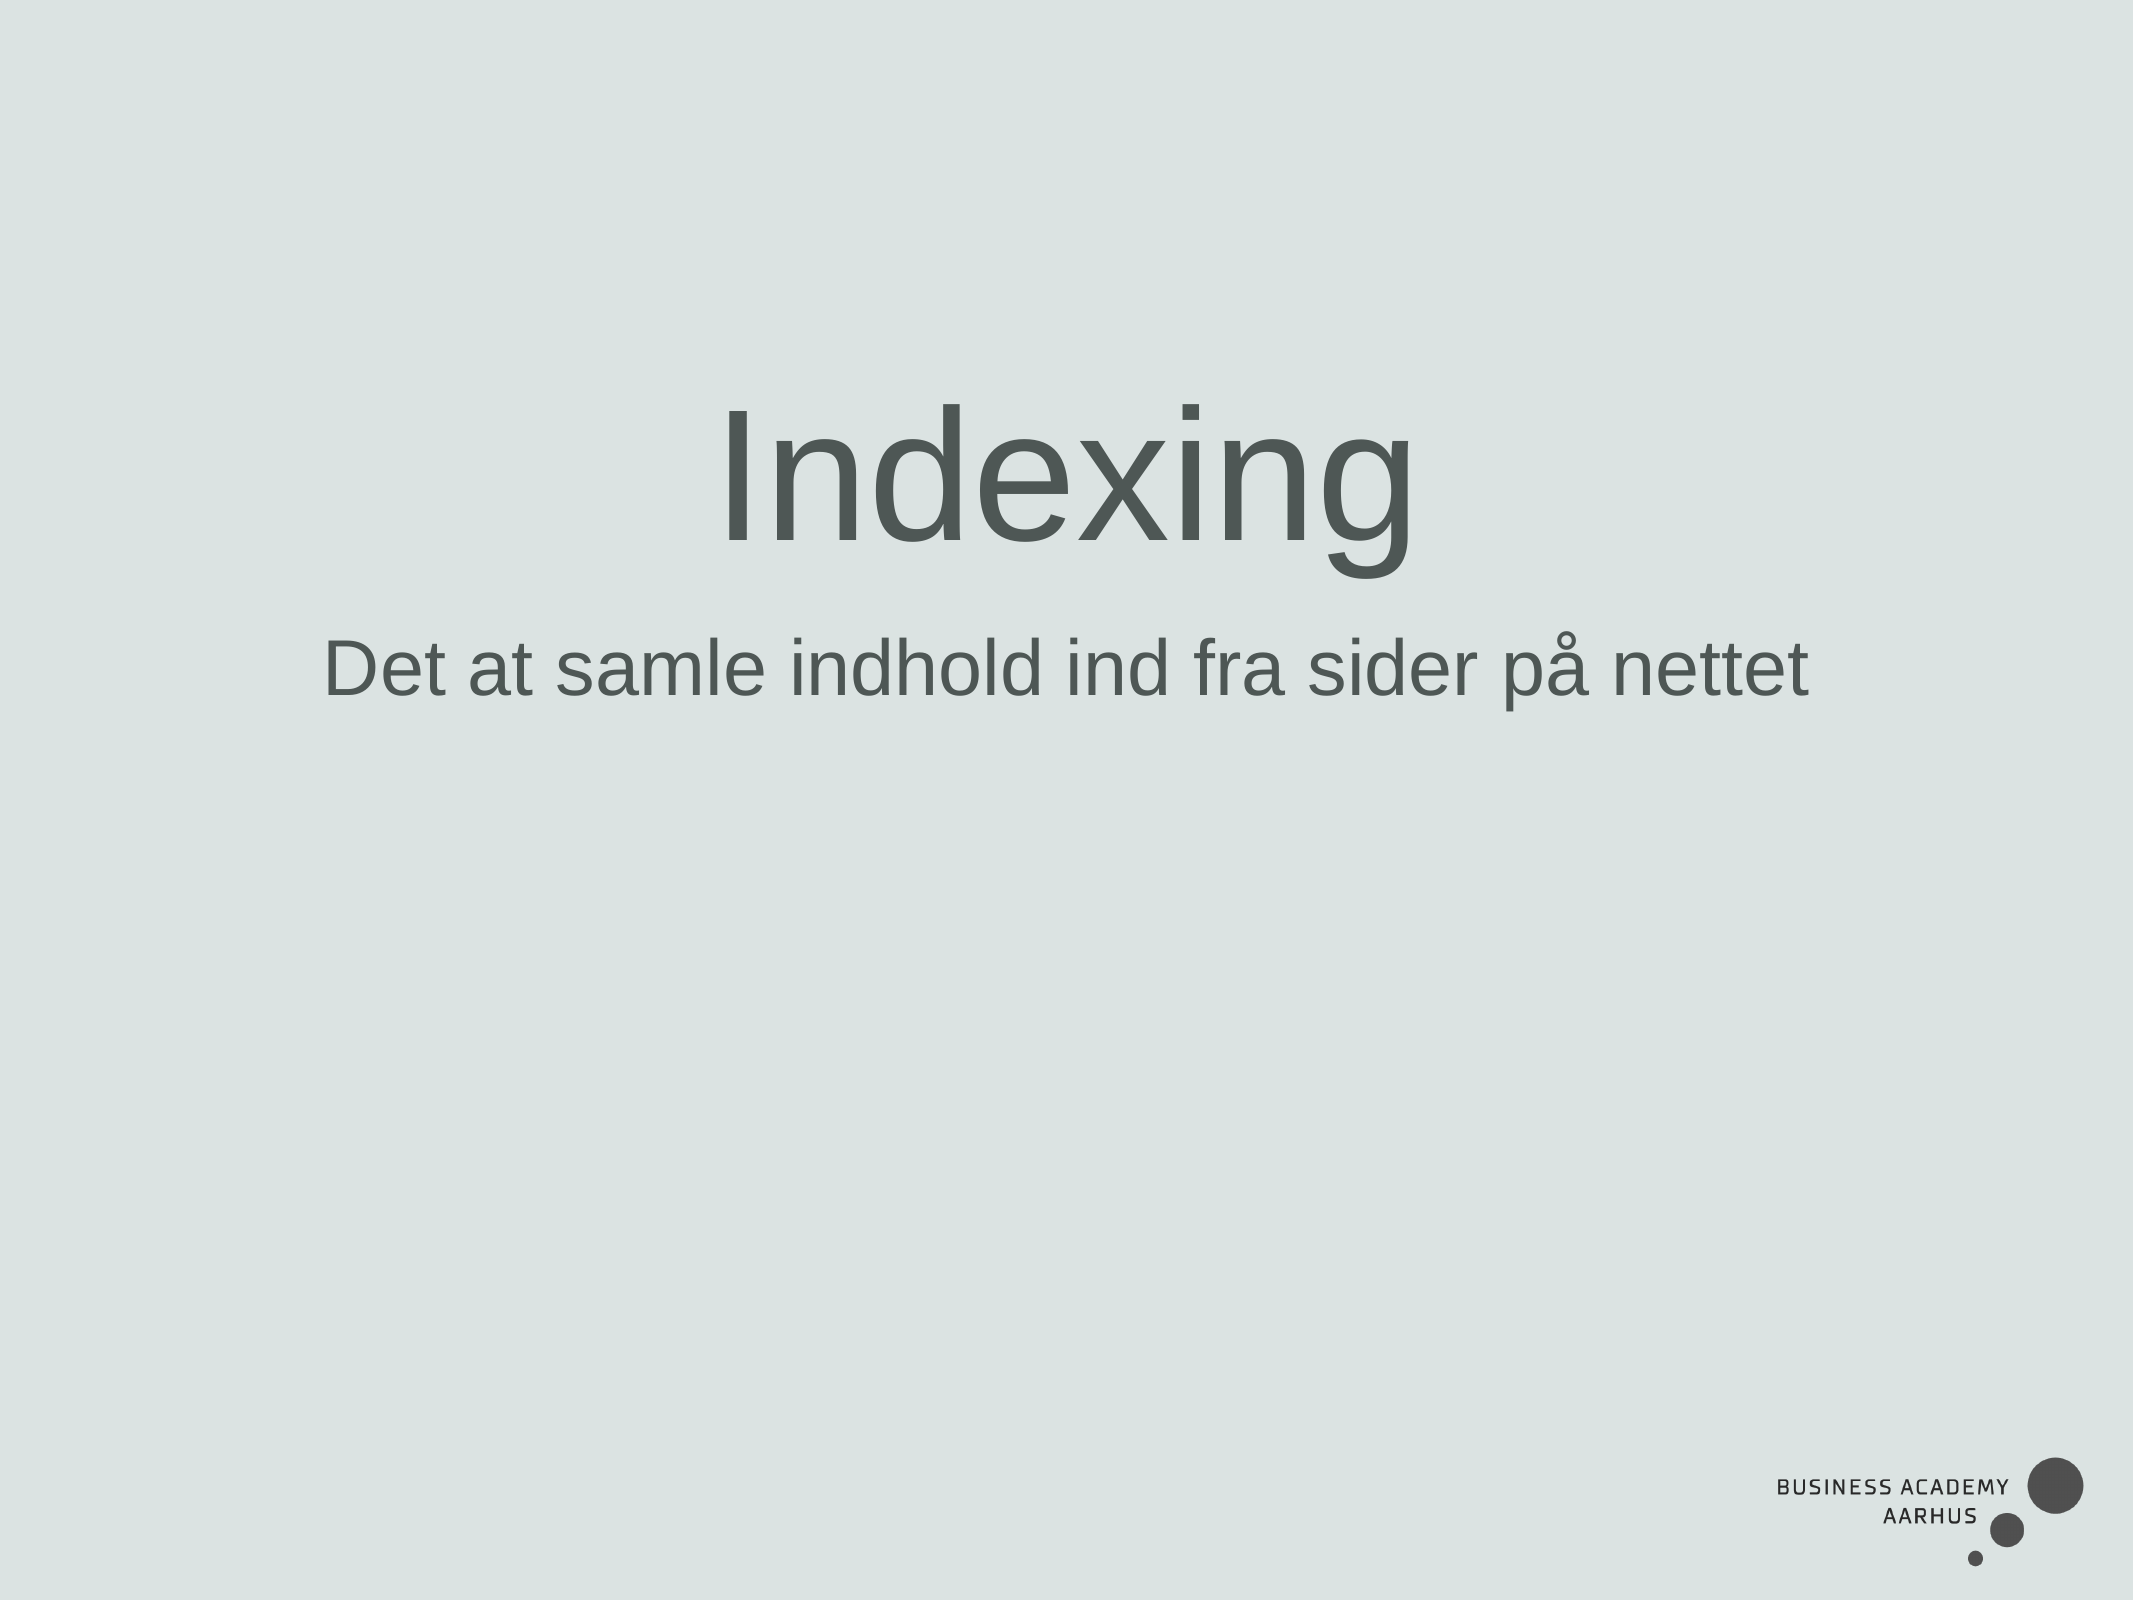

Indexing
Det at samle indhold ind fra sider på nettet